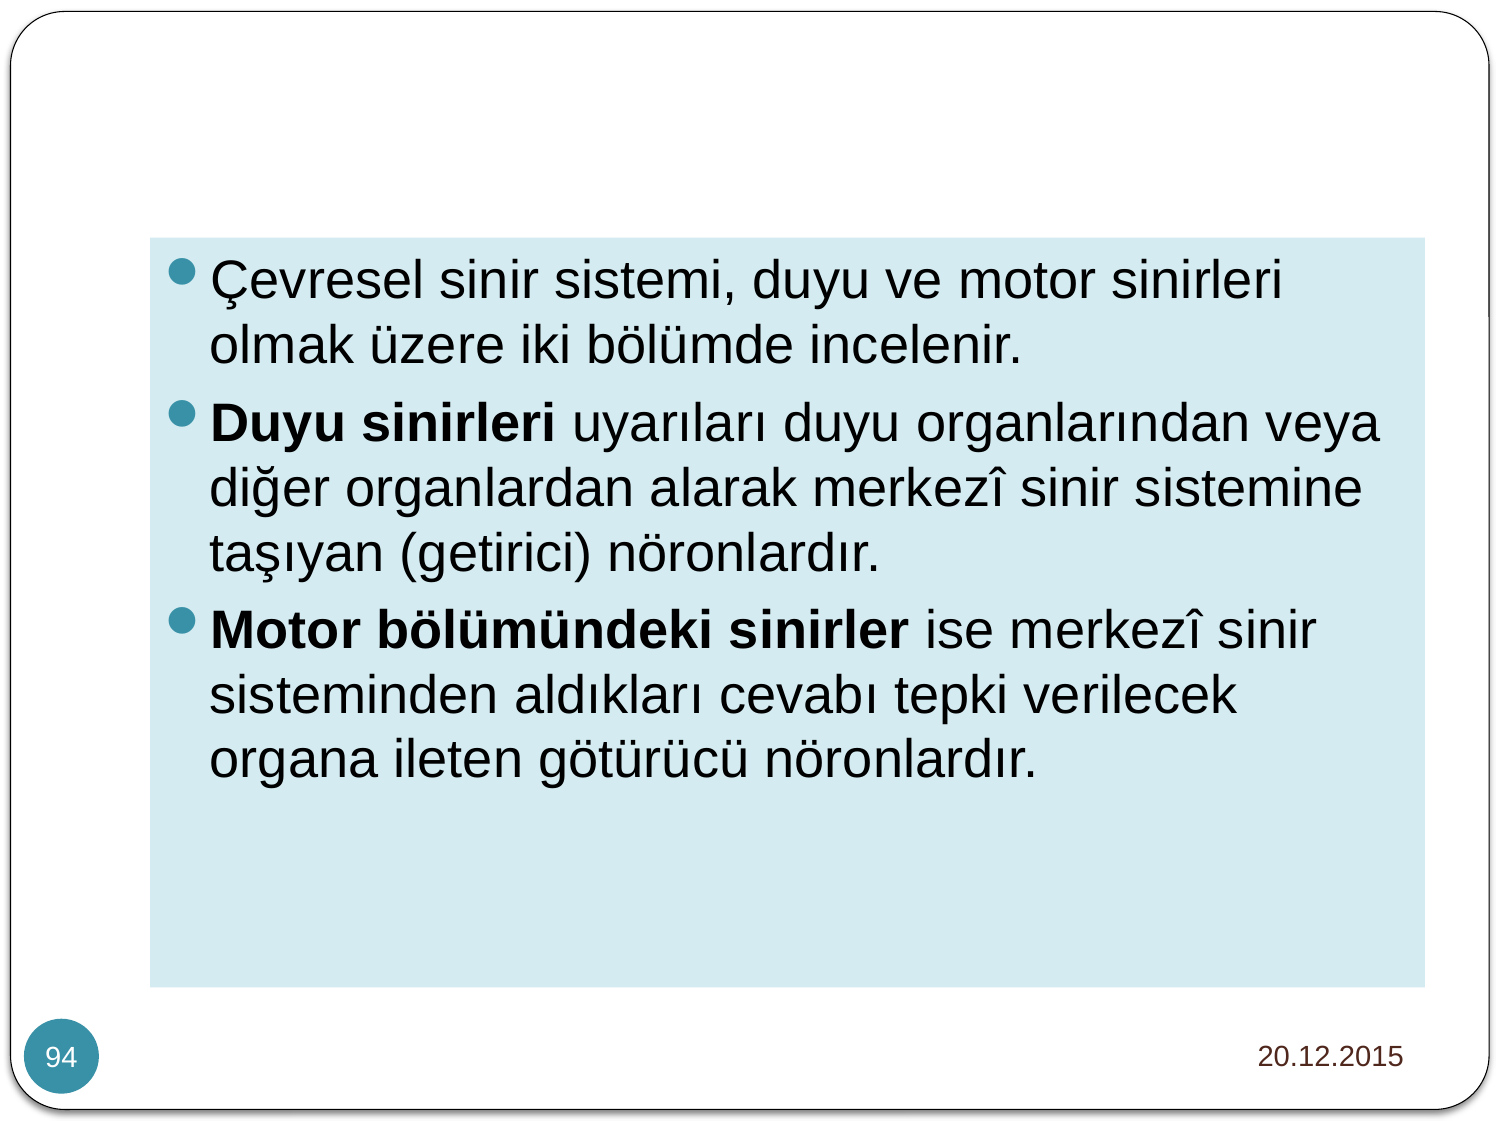

#
Çevresel sinir sistemi, duyu ve motor sinirleri olmak üzere iki bölümde incelenir.
Duyu sinirleri uyarıları duyu organlarından veya diğer organlardan alarak merkezî sinir sistemine taşıyan (getirici) nöronlardır.
Motor bölümündeki sinirler ise merkezî sinir sisteminden aldıkları cevabı tepki verilecek organa ileten götürücü nöronlardır.
20.12.2015
94